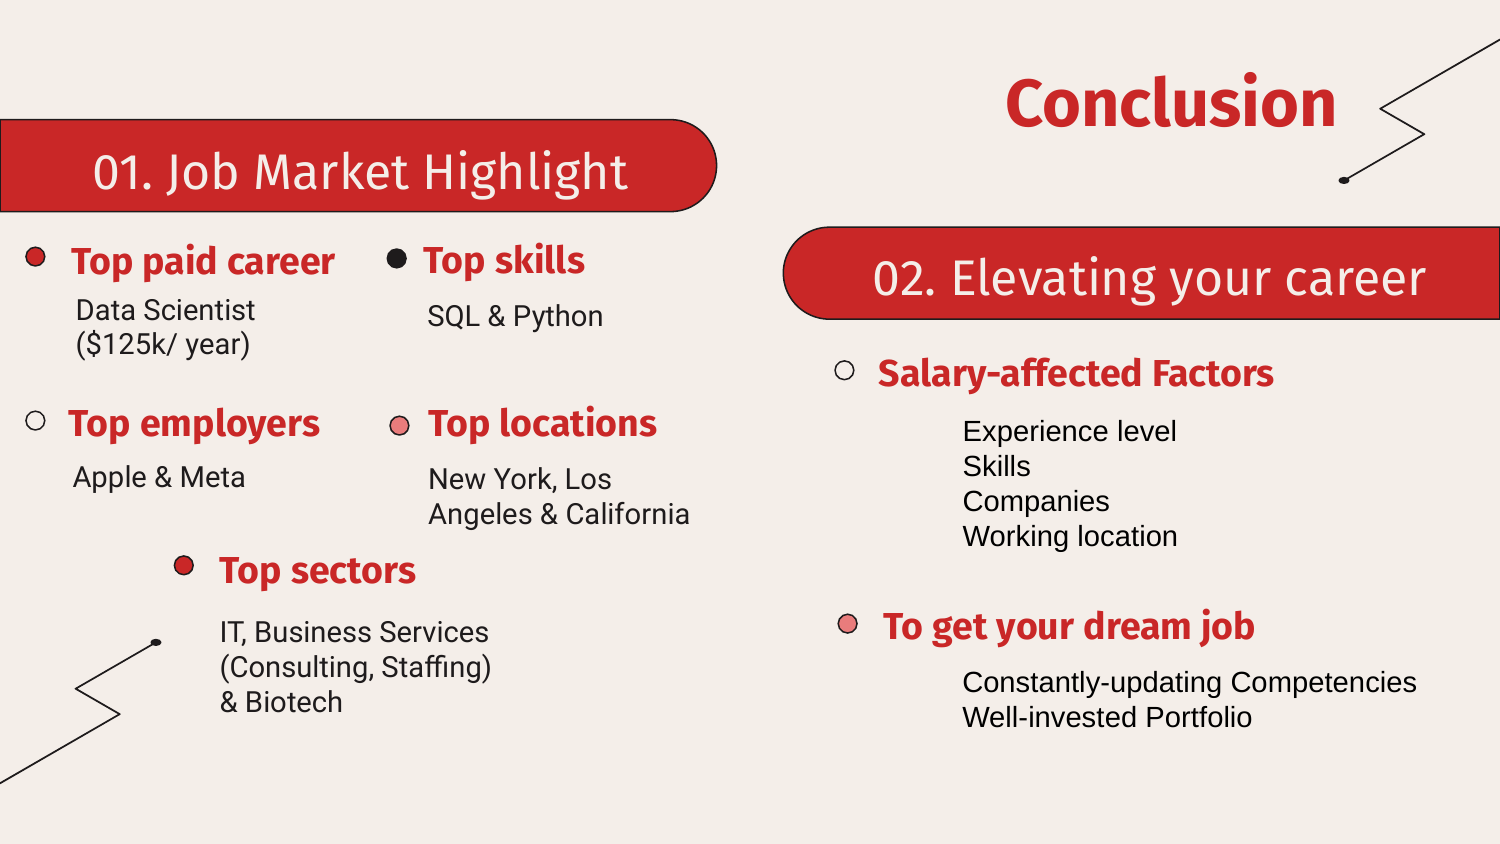

Conclusion
01. Job Market Highlight
Top skills
Top paid career
02. Elevating your career

Data Scientist ($125k/ year)
SQL & Python
Salary-affected Factors

Top employers
Top locations
Experience level
Skills
Companies
Working location

Apple & Meta
New York, Los Angeles & California
Top sectors

To get your dream job
IT, Business Services (Consulting, Staffing) & Biotech

Constantly-updating Competencies
Well-invested Portfolio